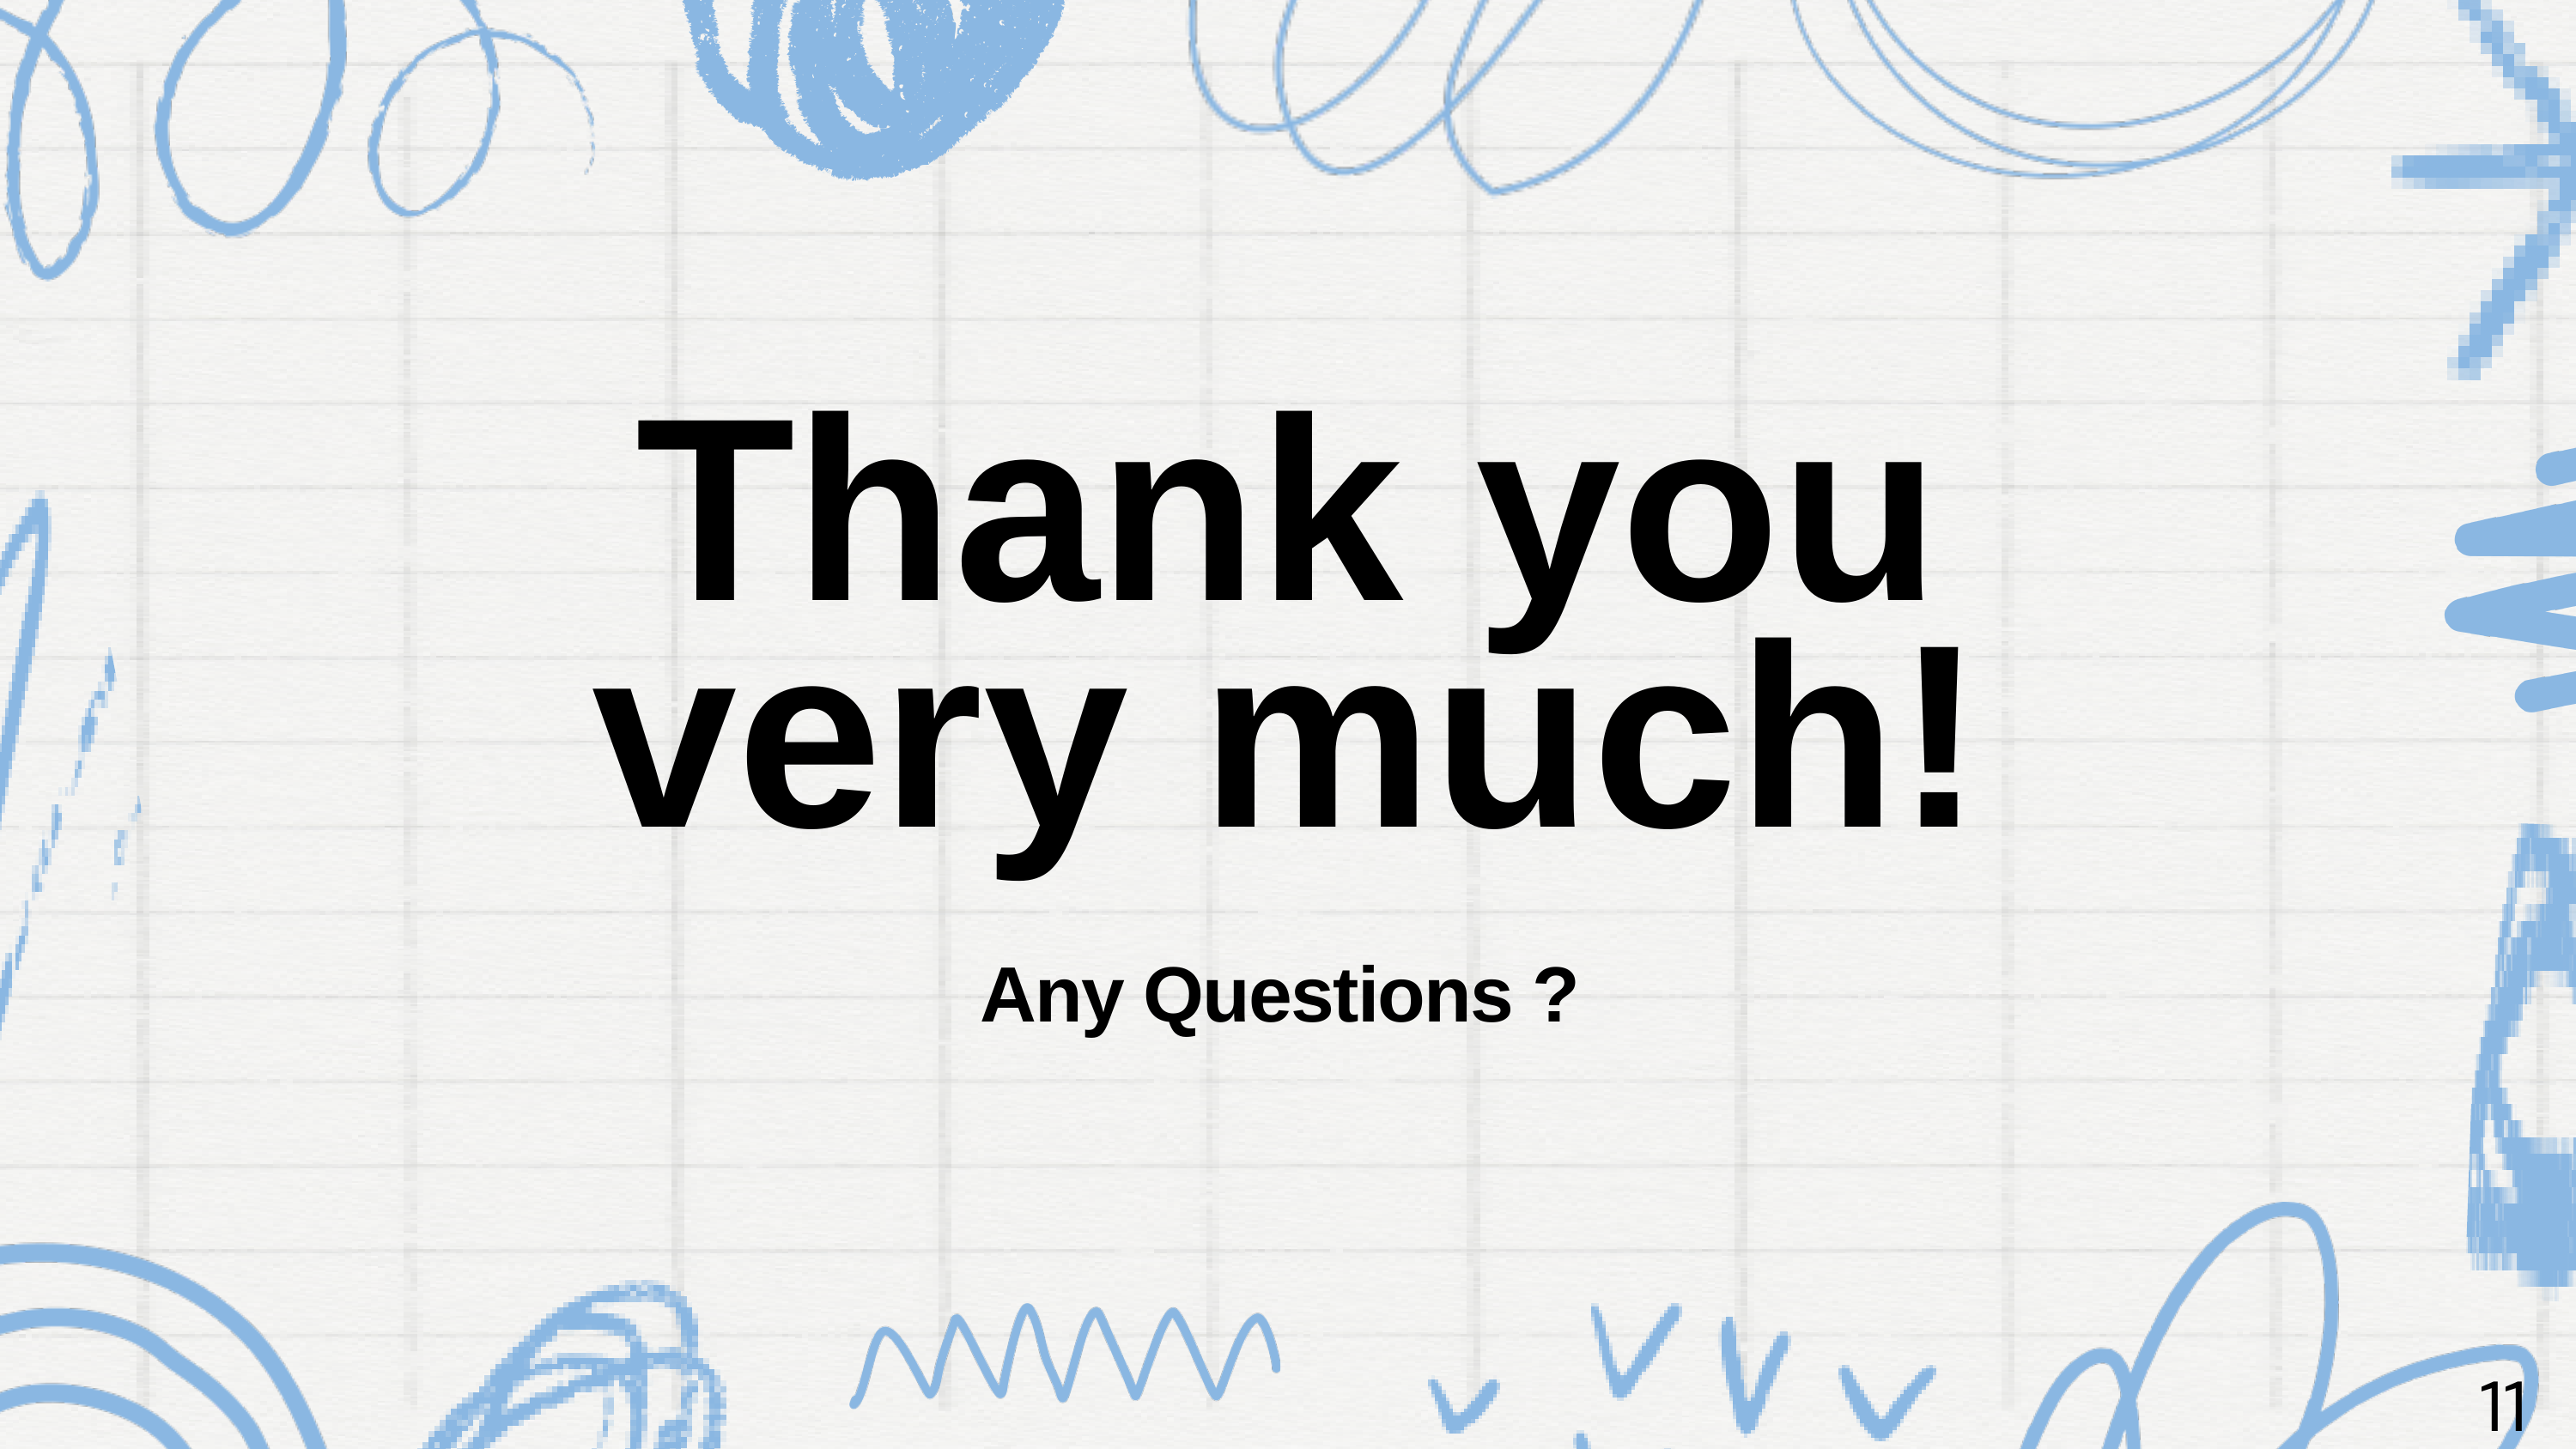

Thank you very much!

Any Questions ?

11